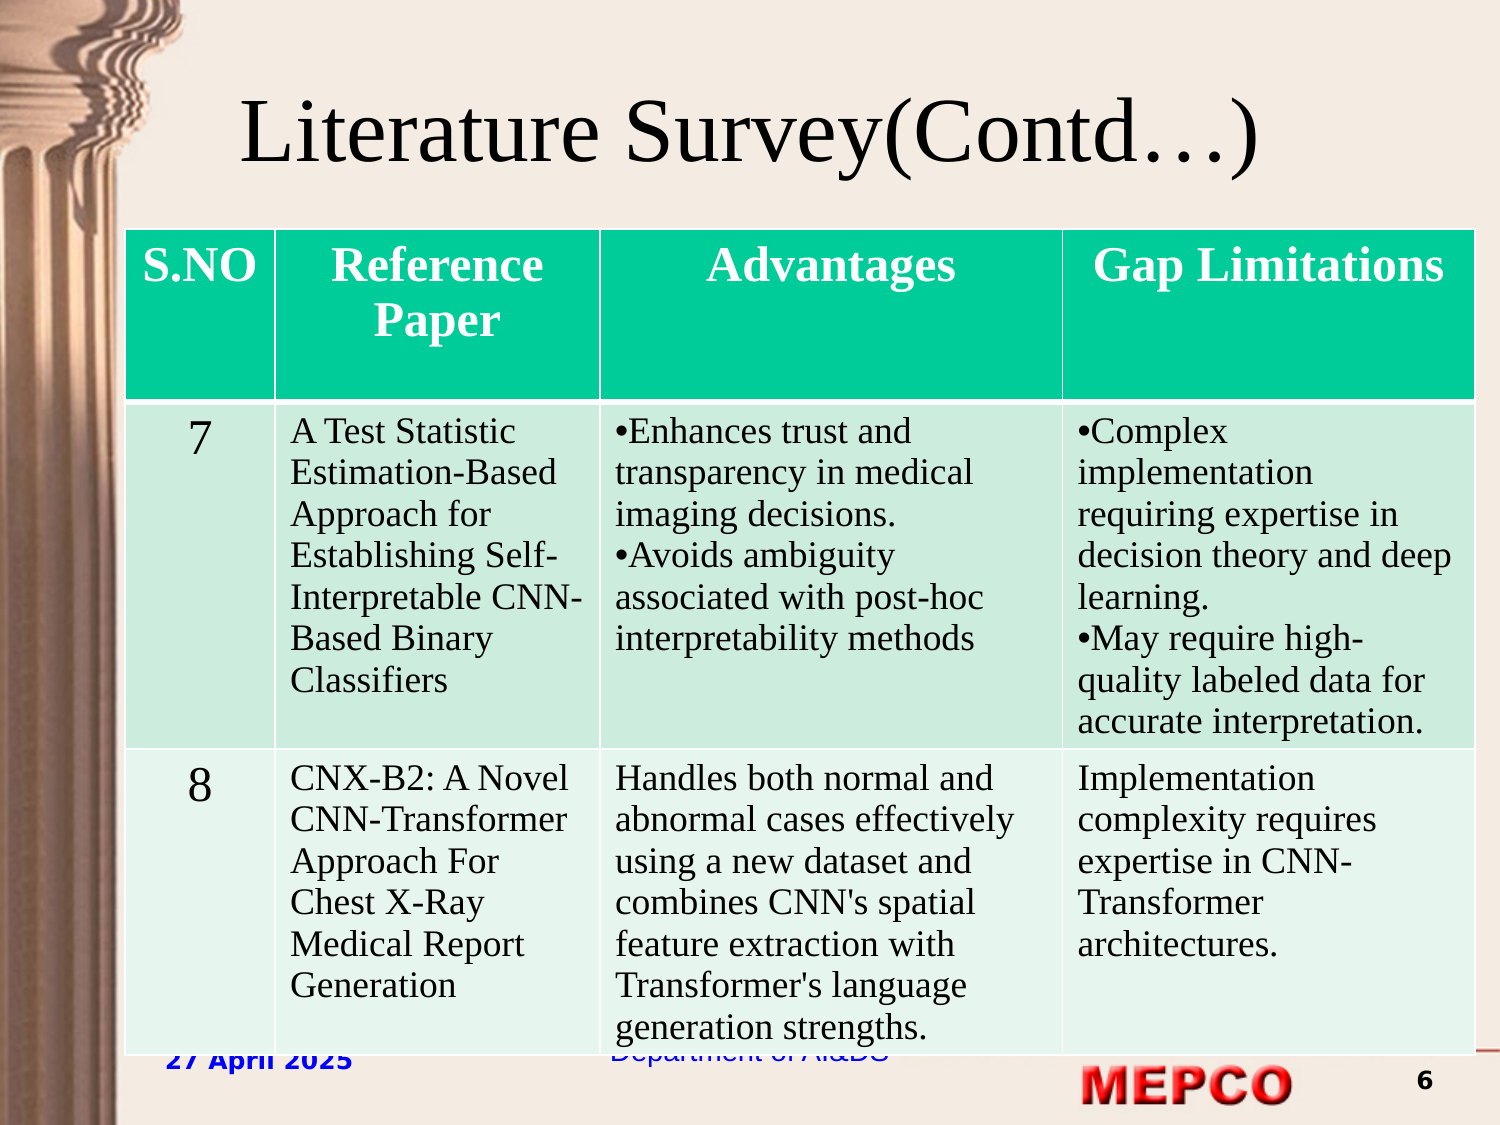

# Literature Survey(Contd…)
| S.NO | Reference Paper | Advantages | Gap Limitations |
| --- | --- | --- | --- |
| 7 | A Test Statistic Estimation-Based Approach for Establishing Self-Interpretable CNN-Based Binary Classifiers | Enhances trust and transparency in medical imaging decisions. Avoids ambiguity associated with post-hoc interpretability methods | Complex implementation requiring expertise in decision theory and deep learning. May require high-quality labeled data for accurate interpretation. |
| 8 | CNX-B2: A Novel CNN-Transformer Approach For Chest X-Ray Medical Report Generation | Handles both normal and abnormal cases effectively using a new dataset and combines CNN's spatial feature extraction with Transformer's language generation strengths. | Implementation complexity requires expertise in CNN-Transformer architectures. |

Department of AI&DS